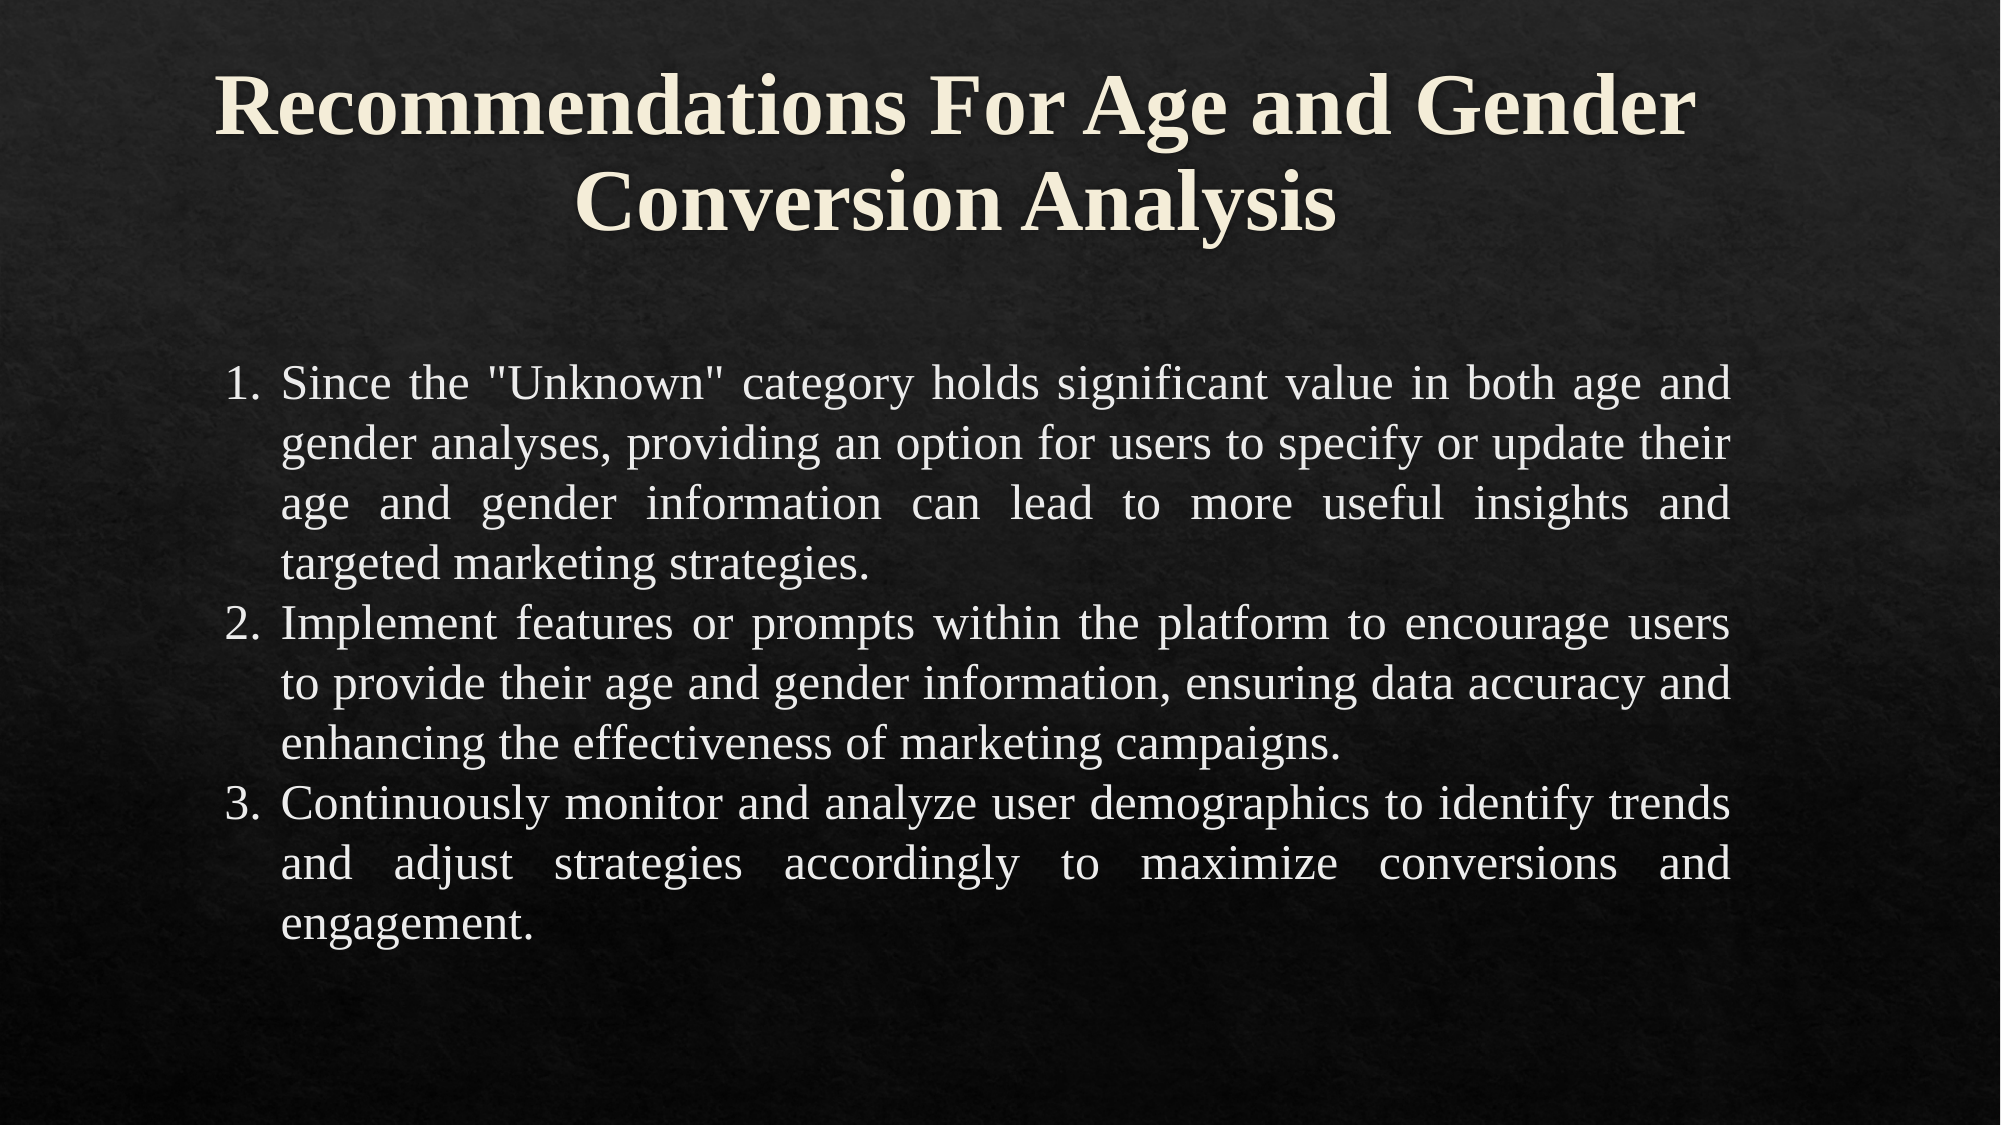

# Recommendations For Age and Gender Conversion Analysis
Since the "Unknown" category holds significant value in both age and gender analyses, providing an option for users to specify or update their age and gender information can lead to more useful insights and targeted marketing strategies.
Implement features or prompts within the platform to encourage users to provide their age and gender information, ensuring data accuracy and enhancing the effectiveness of marketing campaigns.
Continuously monitor and analyze user demographics to identify trends and adjust strategies accordingly to maximize conversions and engagement.